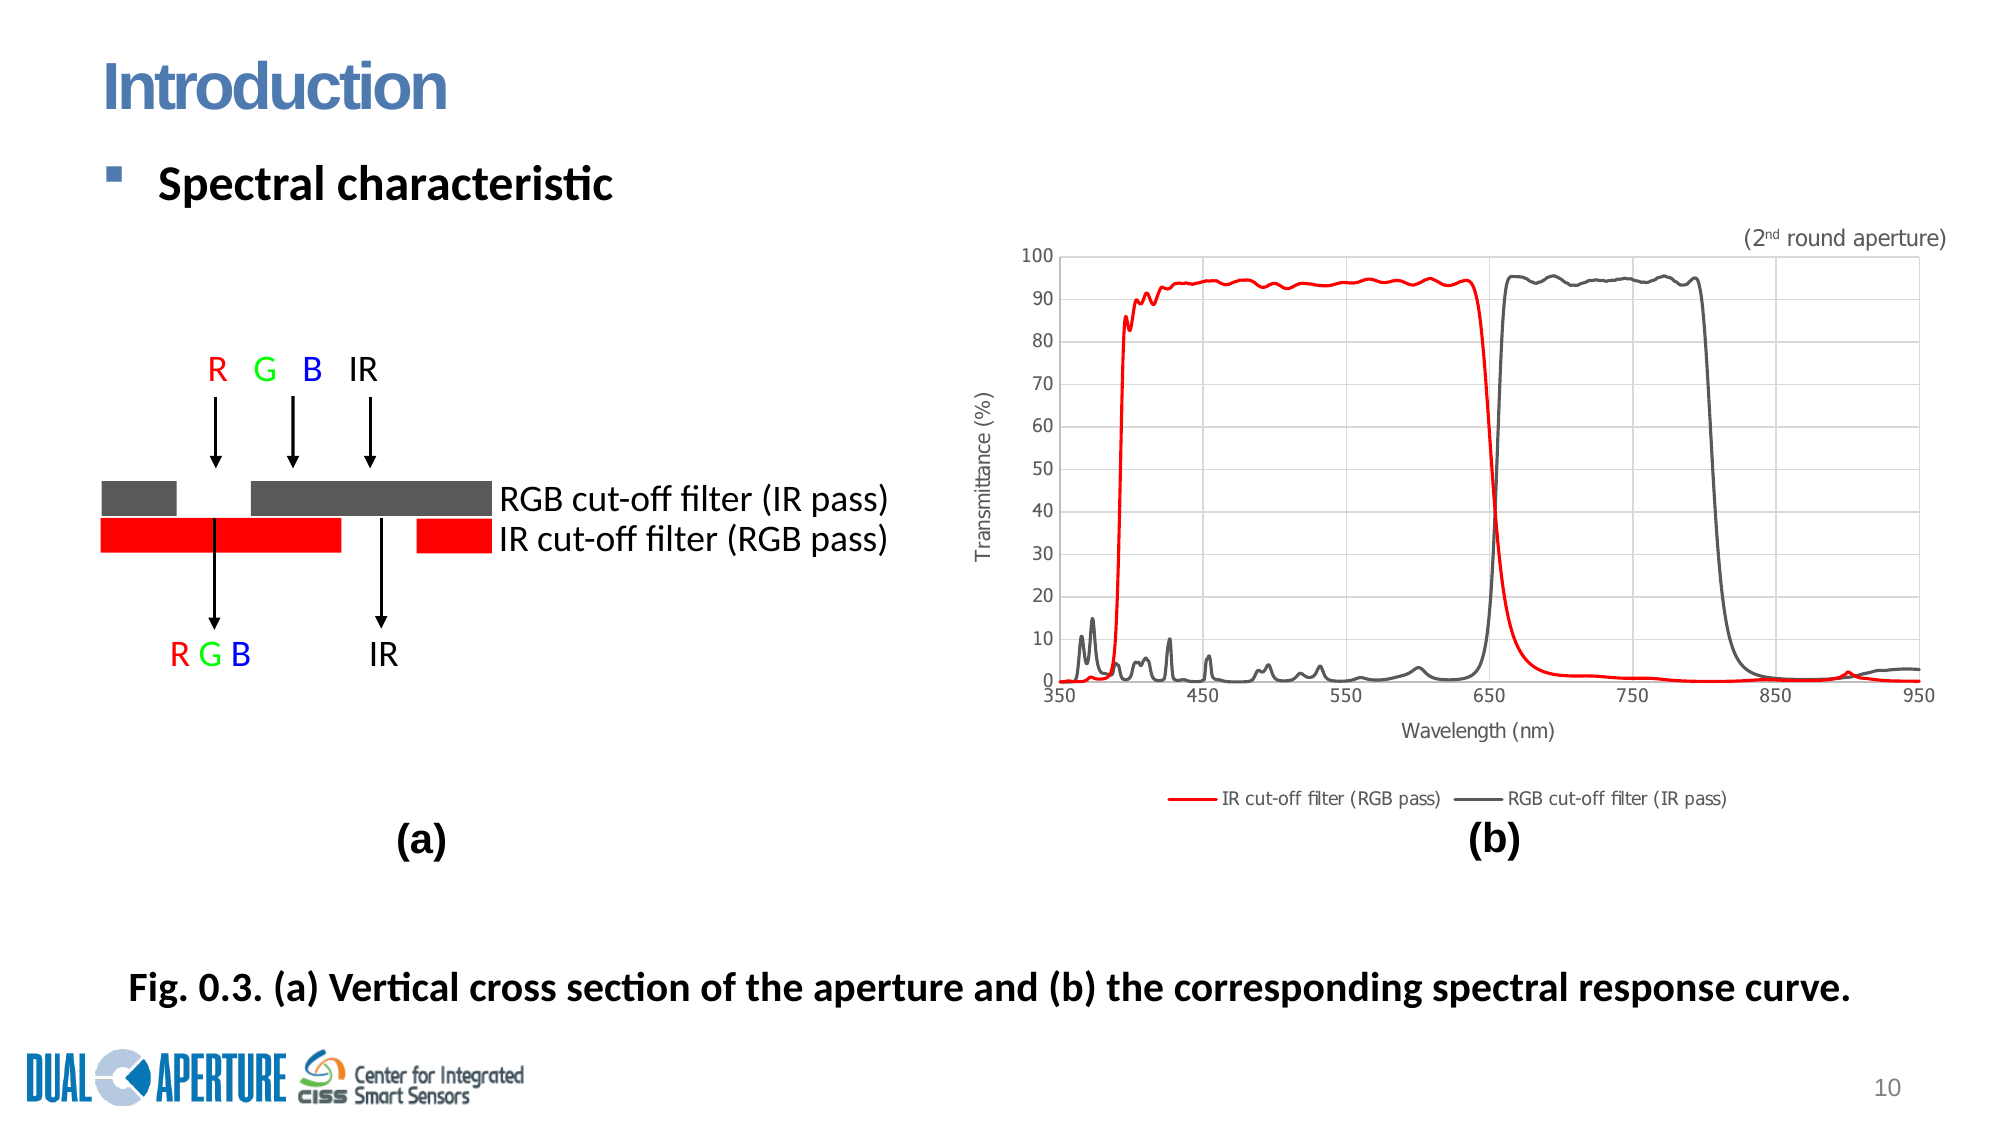

# Introduction
Spectral characteristic
(2nd round aperture)

### Chart

| Category | IR cut-off filter (RGB pass) | RGB cut-off filter (IR pass) |
|---|---|---|
R   G   B   IR
RGB cut-off filter (IR pass)

IR cut-off filter (RGB pass)

R G B
IR
(b)
(a)
Fig. 0.3. (a) Vertical cross section of the aperture and (b) the corresponding spectral response curve.
10